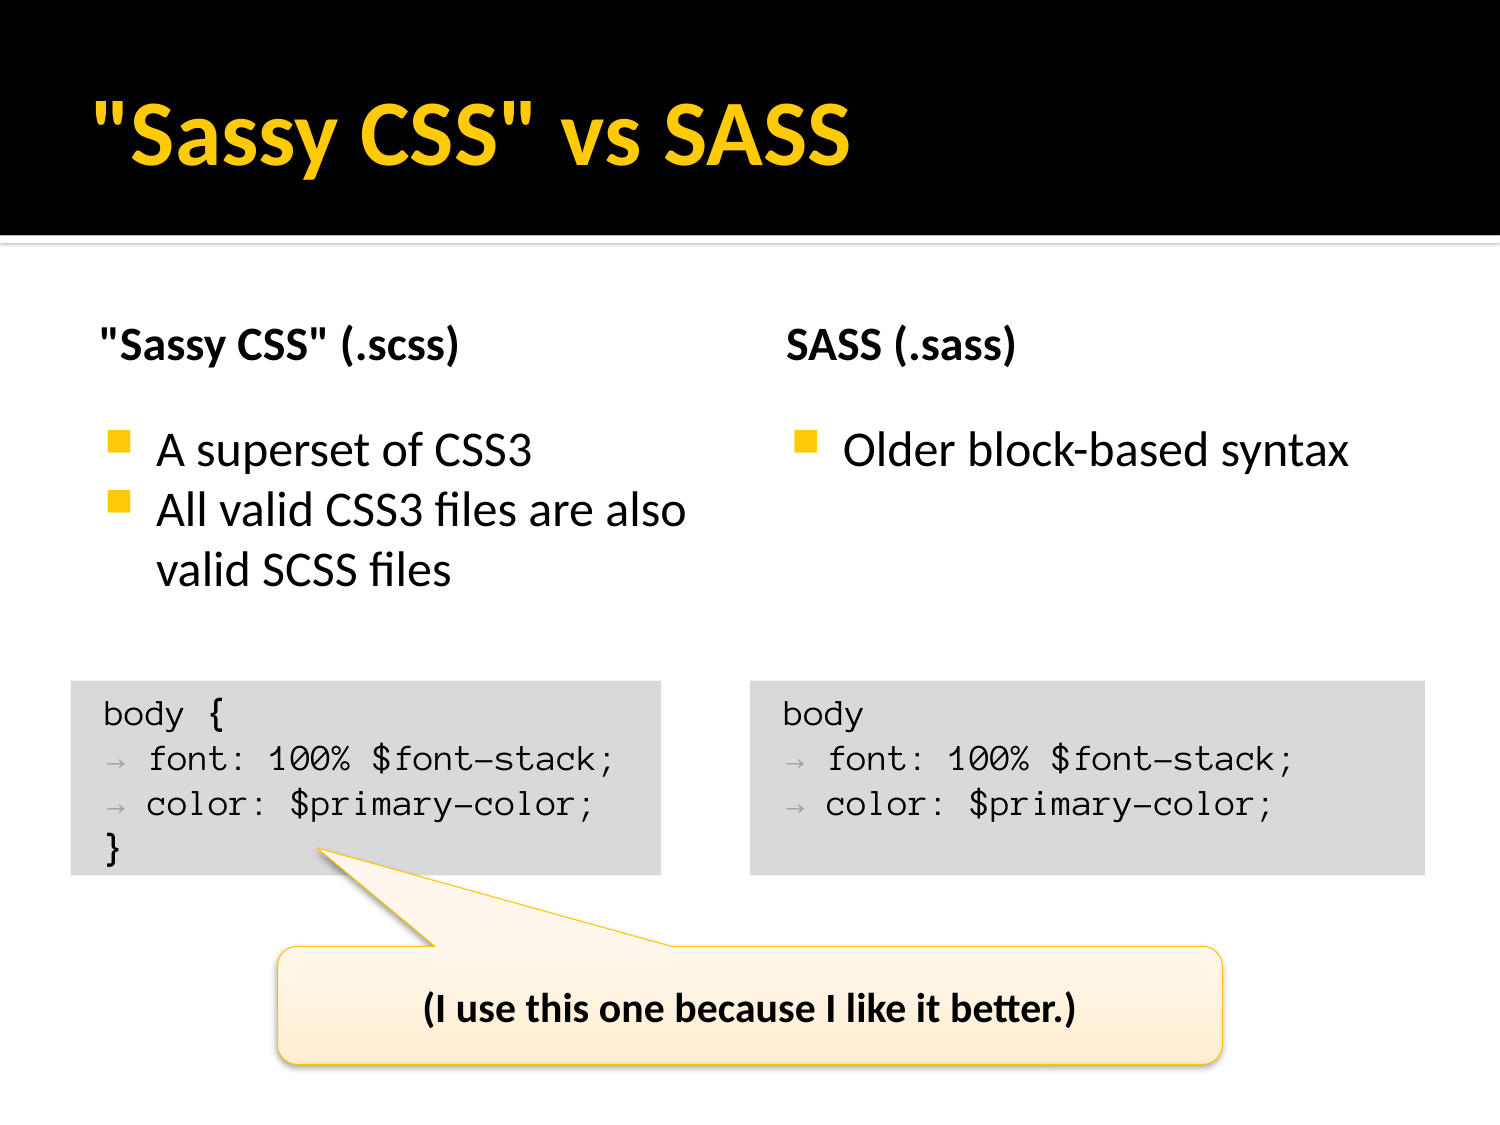

# "Sassy CSS" vs SASS
"Sassy CSS" (.scss)
SASS (.sass)
A superset of CSS3
All valid CSS3 files are also valid SCSS files

Older block-based syntax

body {
→ font: 100% $font-stack;
→ color: $primary-color;
}
body
→ font: 100% $font-stack;
→ color: $primary-color;

(I use this one because I like it better.)